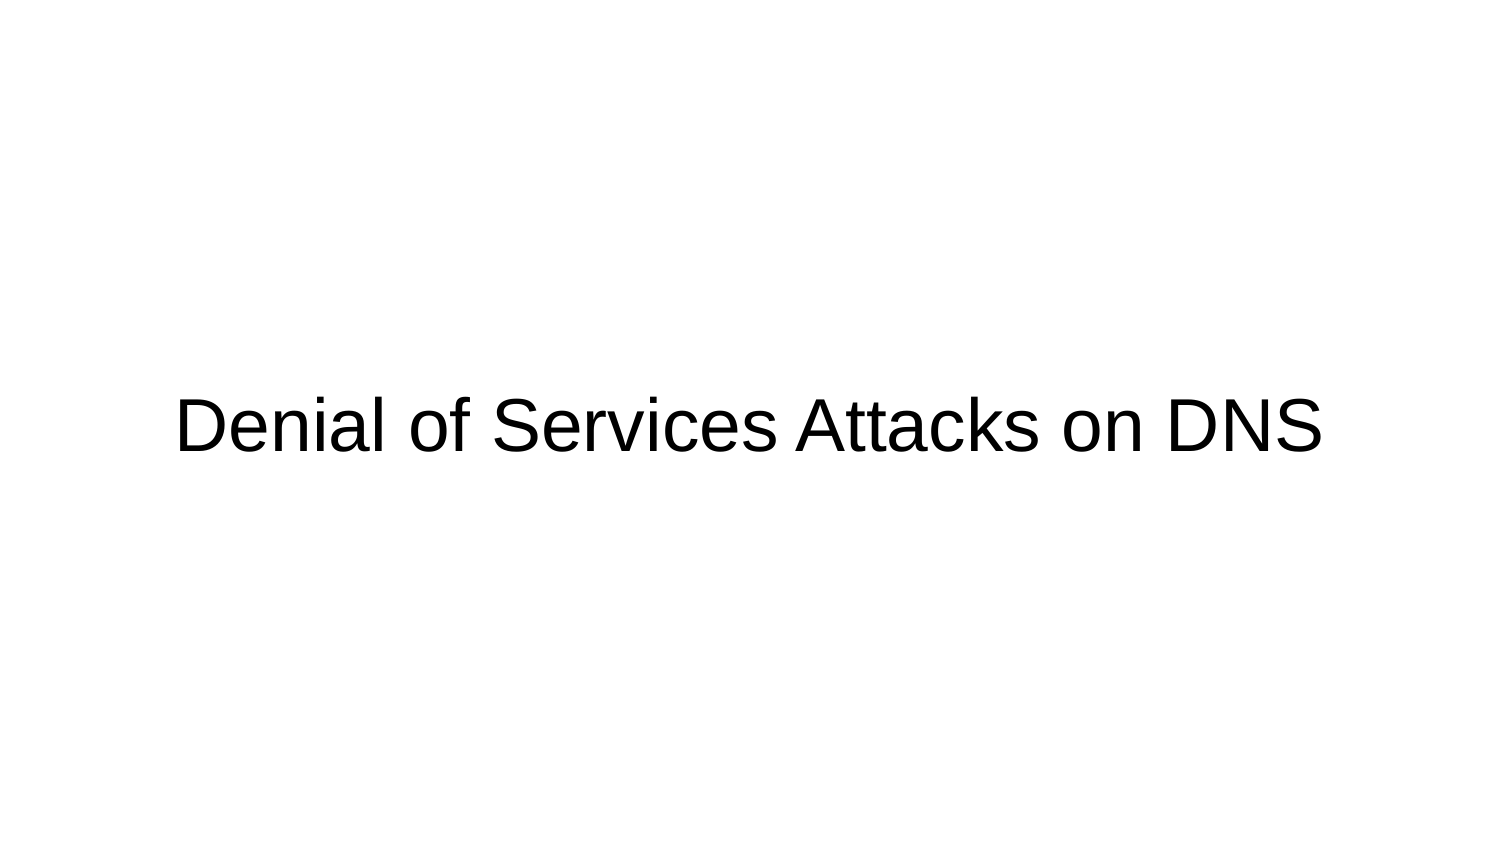

# Denial of Services Attacks on DNS